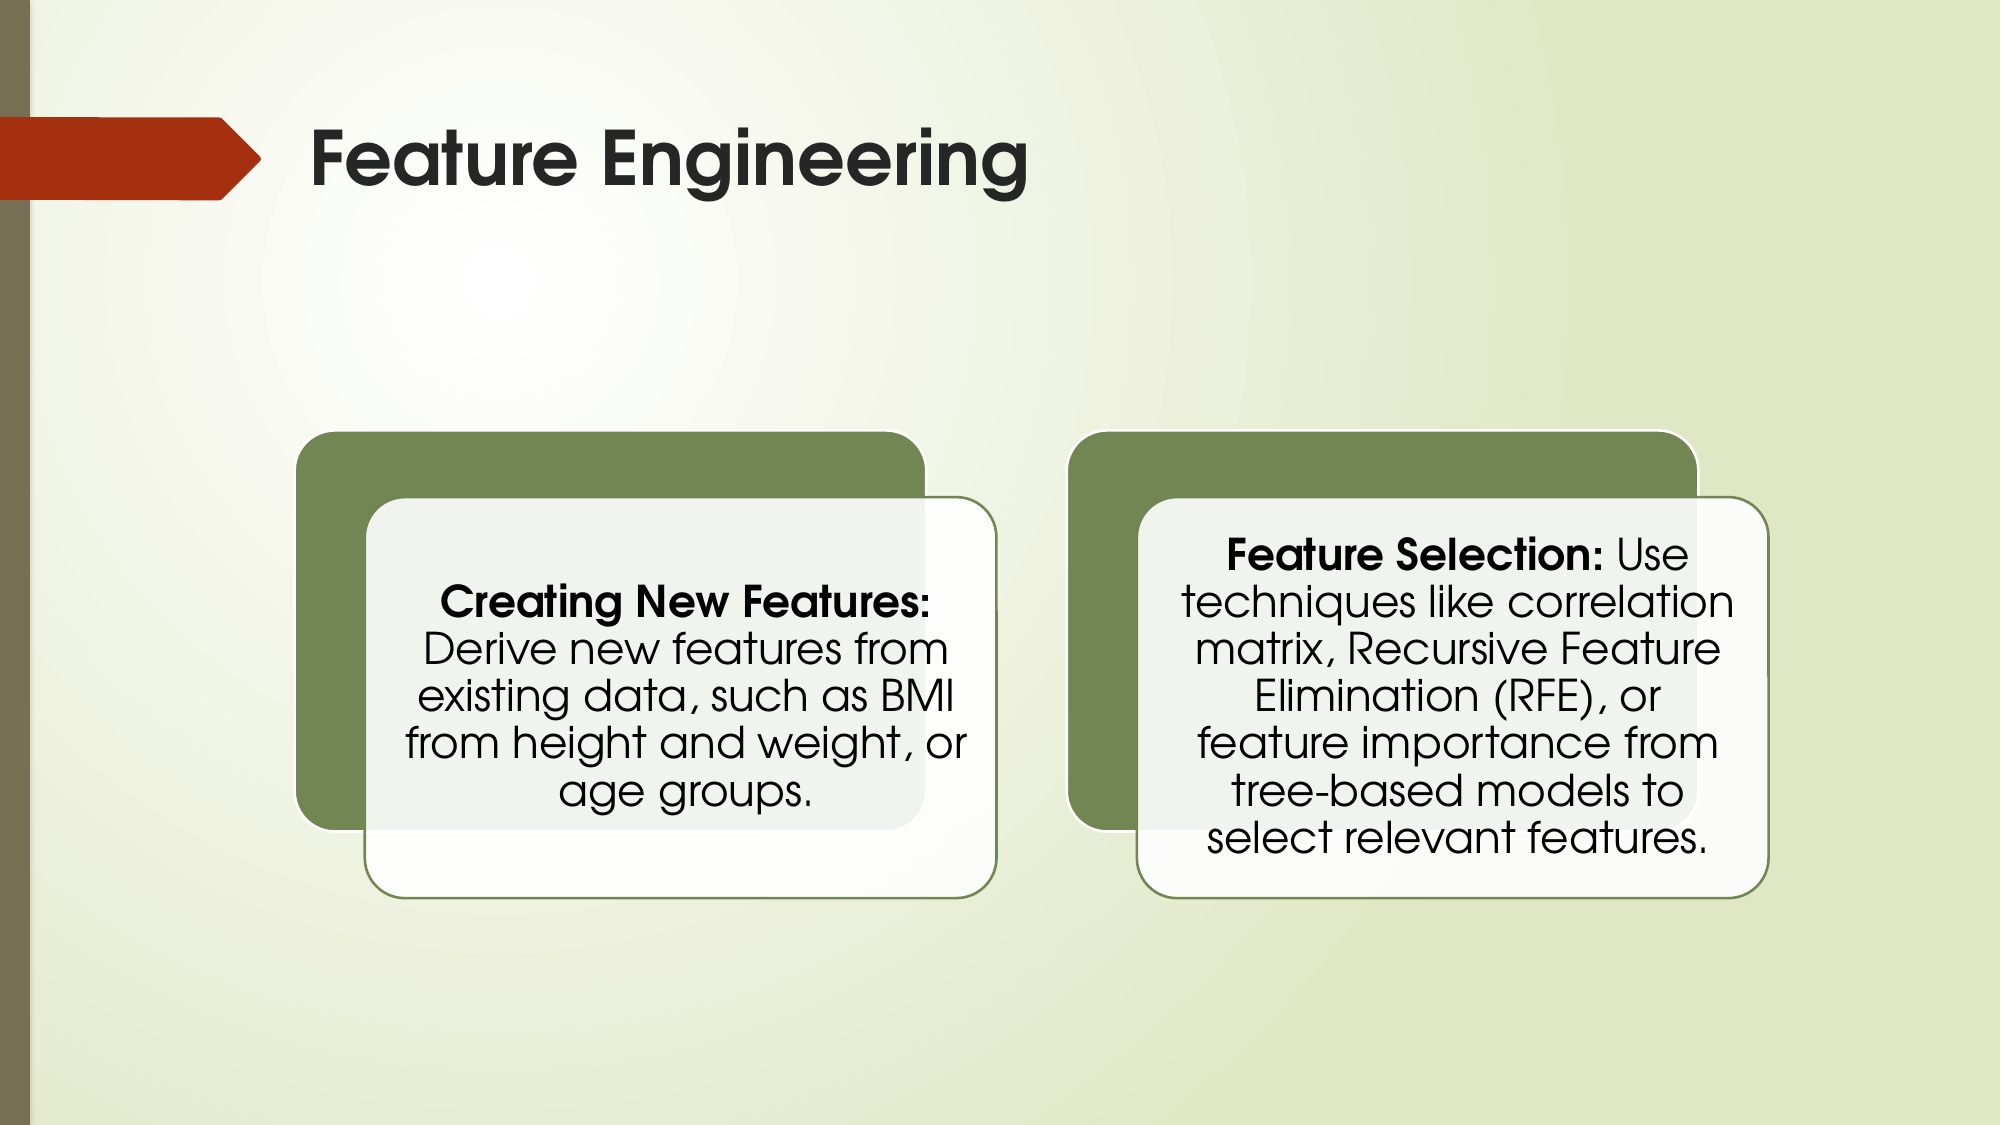

# Feature Engineering

Creating New Features: Derive new features from existing data, such as BMI from height and weight, or age groups.
Feature Selection: Use techniques like correlation matrix, Recursive Feature Elimination (RFE), or feature importance from tree-based models to select relevant features.